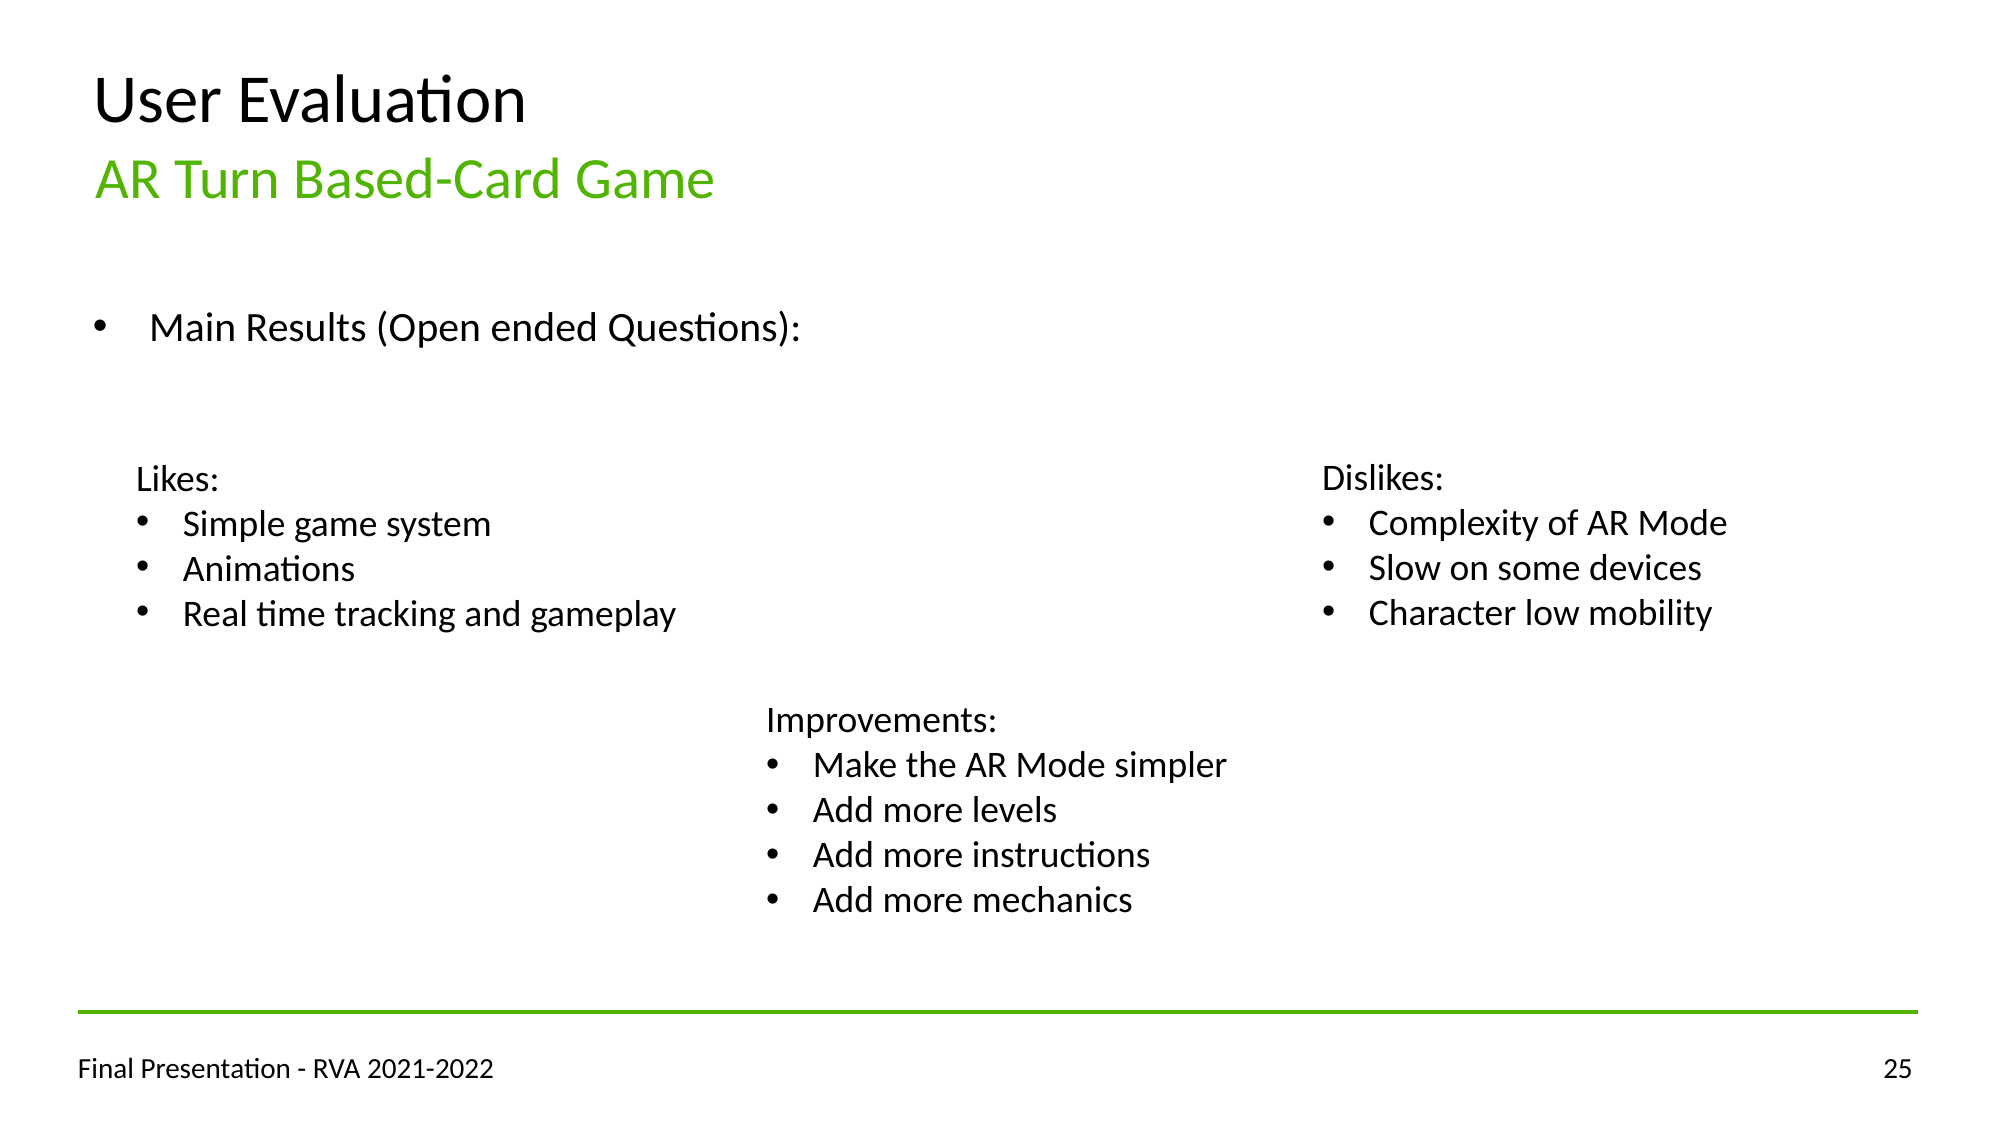

User Evaluation
AR Turn Based-Card Game

Main Results (Open ended Questions):

Dislikes:
Complexity of AR Mode
Slow on some devices
Character low mobility

Likes:
Simple game system
Animations
Real time tracking and gameplay

Improvements:
Make the AR Mode simpler
Add more levels
Add more instructions
Add more mechanics

Final Presentation - RVA 2021-2022
25